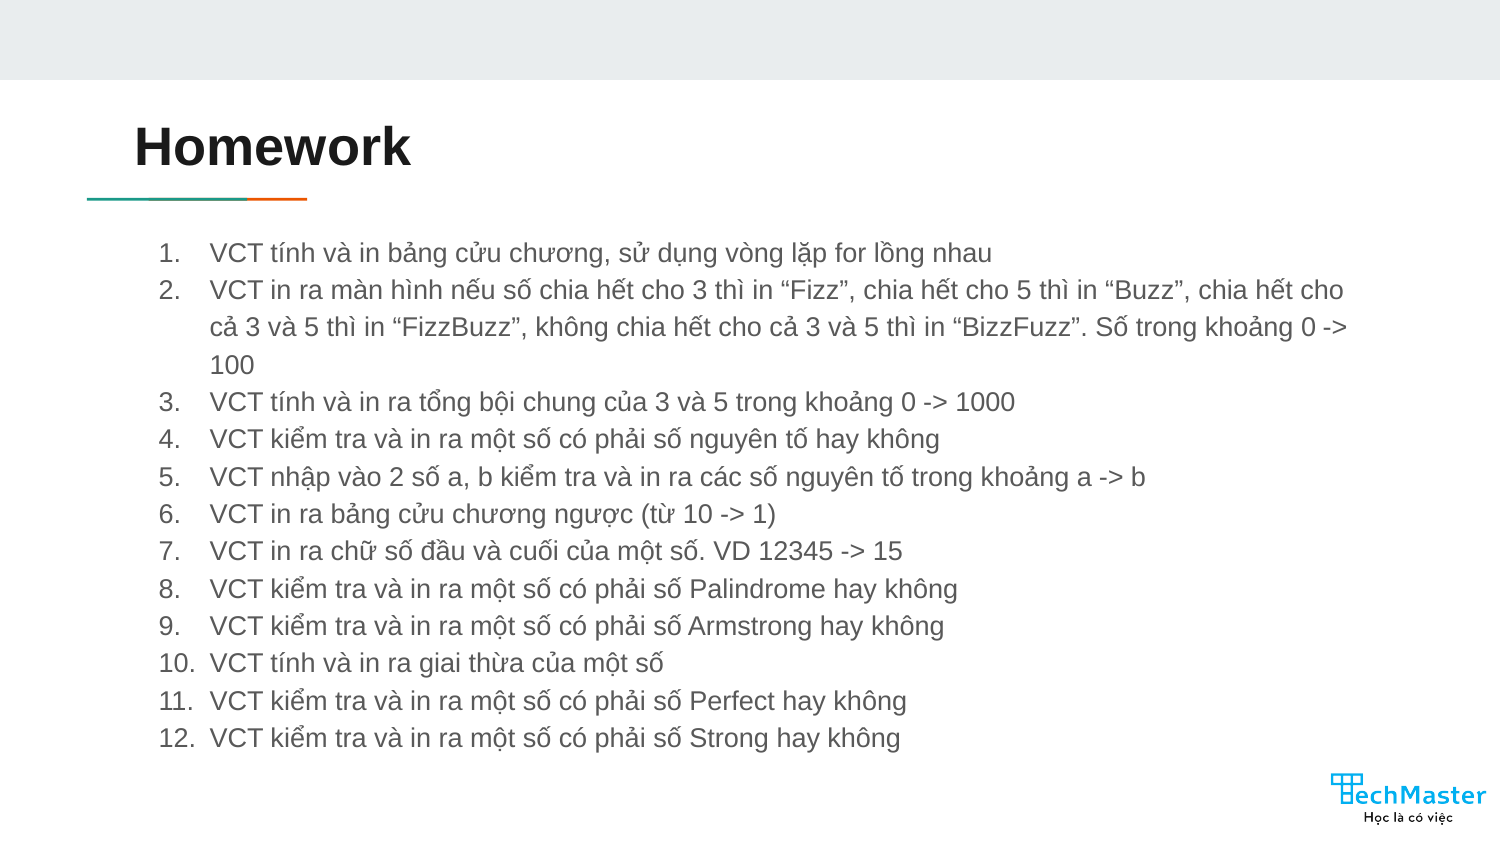

# Homework
VCT tính và in bảng cửu chương, sử dụng vòng lặp for lồng nhau
VCT in ra màn hình nếu số chia hết cho 3 thì in “Fizz”, chia hết cho 5 thì in “Buzz”, chia hết cho cả 3 và 5 thì in “FizzBuzz”, không chia hết cho cả 3 và 5 thì in “BizzFuzz”. Số trong khoảng 0 -> 100
VCT tính và in ra tổng bội chung của 3 và 5 trong khoảng 0 -> 1000
VCT kiểm tra và in ra một số có phải số nguyên tố hay không
VCT nhập vào 2 số a, b kiểm tra và in ra các số nguyên tố trong khoảng a -> b
VCT in ra bảng cửu chương ngược (từ 10 -> 1)
VCT in ra chữ số đầu và cuối của một số. VD 12345 -> 15
VCT kiểm tra và in ra một số có phải số Palindrome hay không
VCT kiểm tra và in ra một số có phải số Armstrong hay không
VCT tính và in ra giai thừa của một số
VCT kiểm tra và in ra một số có phải số Perfect hay không
VCT kiểm tra và in ra một số có phải số Strong hay không